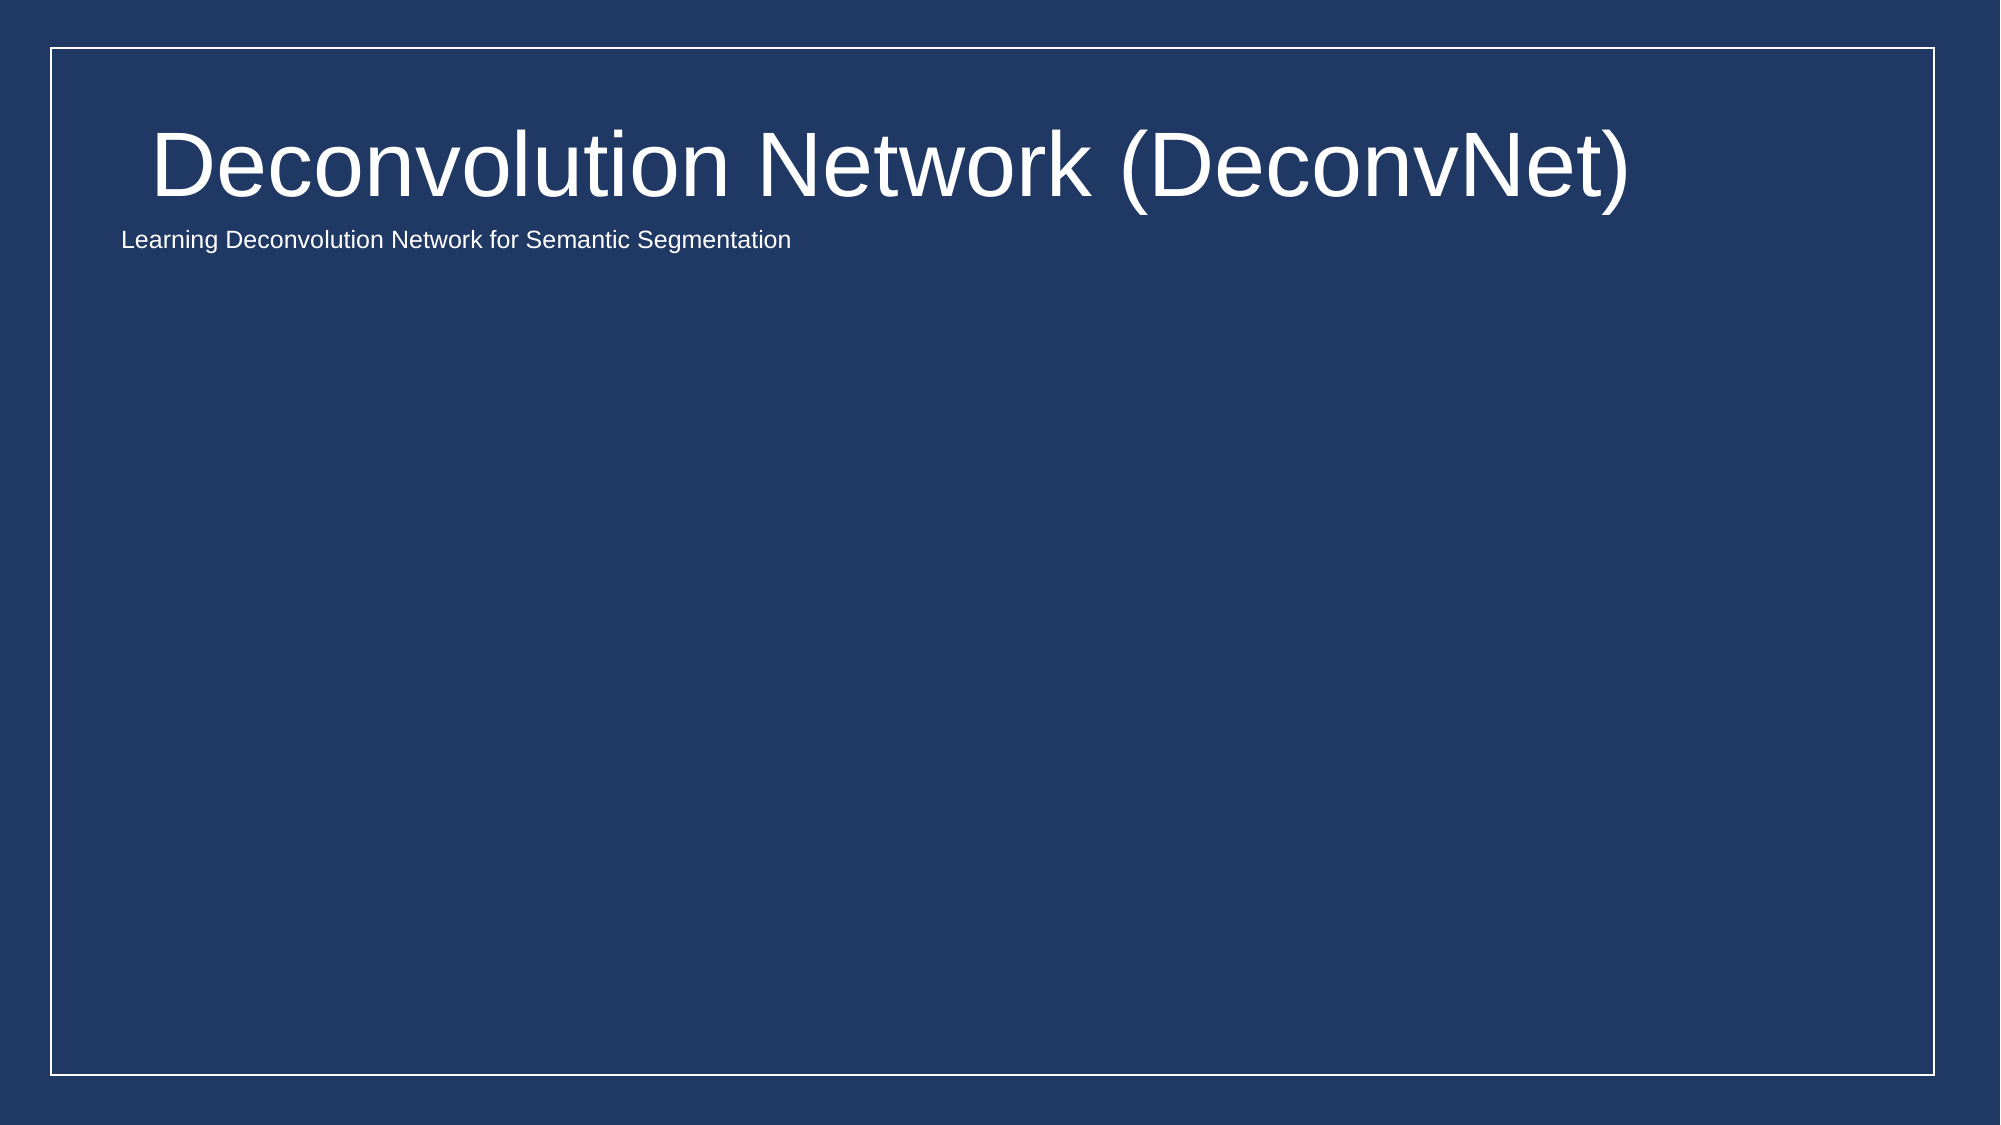

Deconvolution Network (DeconvNet)
Learning Deconvolution Network for Semantic Segmentation